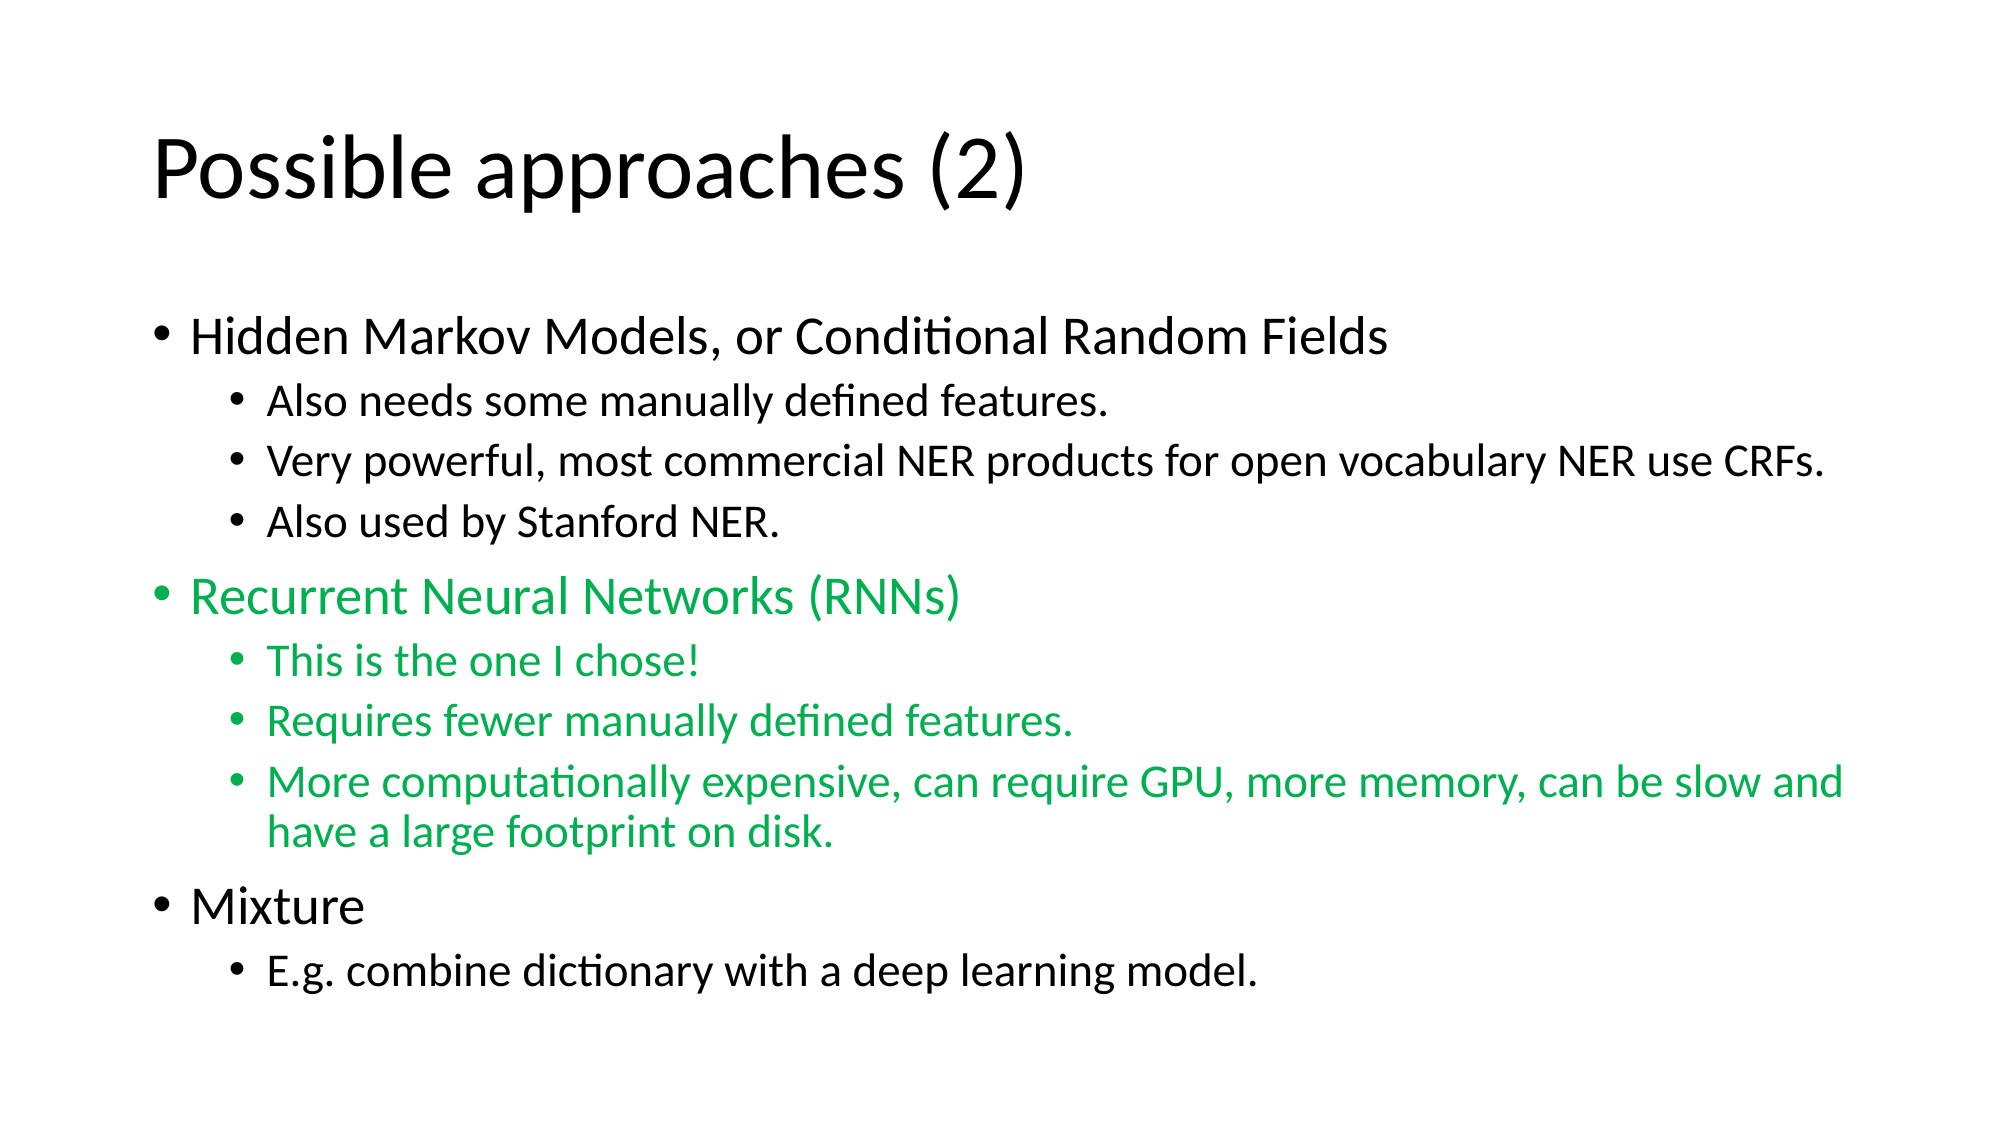

# Possible approaches (2)
Hidden Markov Models, or Conditional Random Fields
Also needs some manually defined features.
Very powerful, most commercial NER products for open vocabulary NER use CRFs.
Also used by Stanford NER.
Recurrent Neural Networks (RNNs)
This is the one I chose!
Requires fewer manually defined features.
More computationally expensive, can require GPU, more memory, can be slow and have a large footprint on disk.
Mixture
E.g. combine dictionary with a deep learning model.